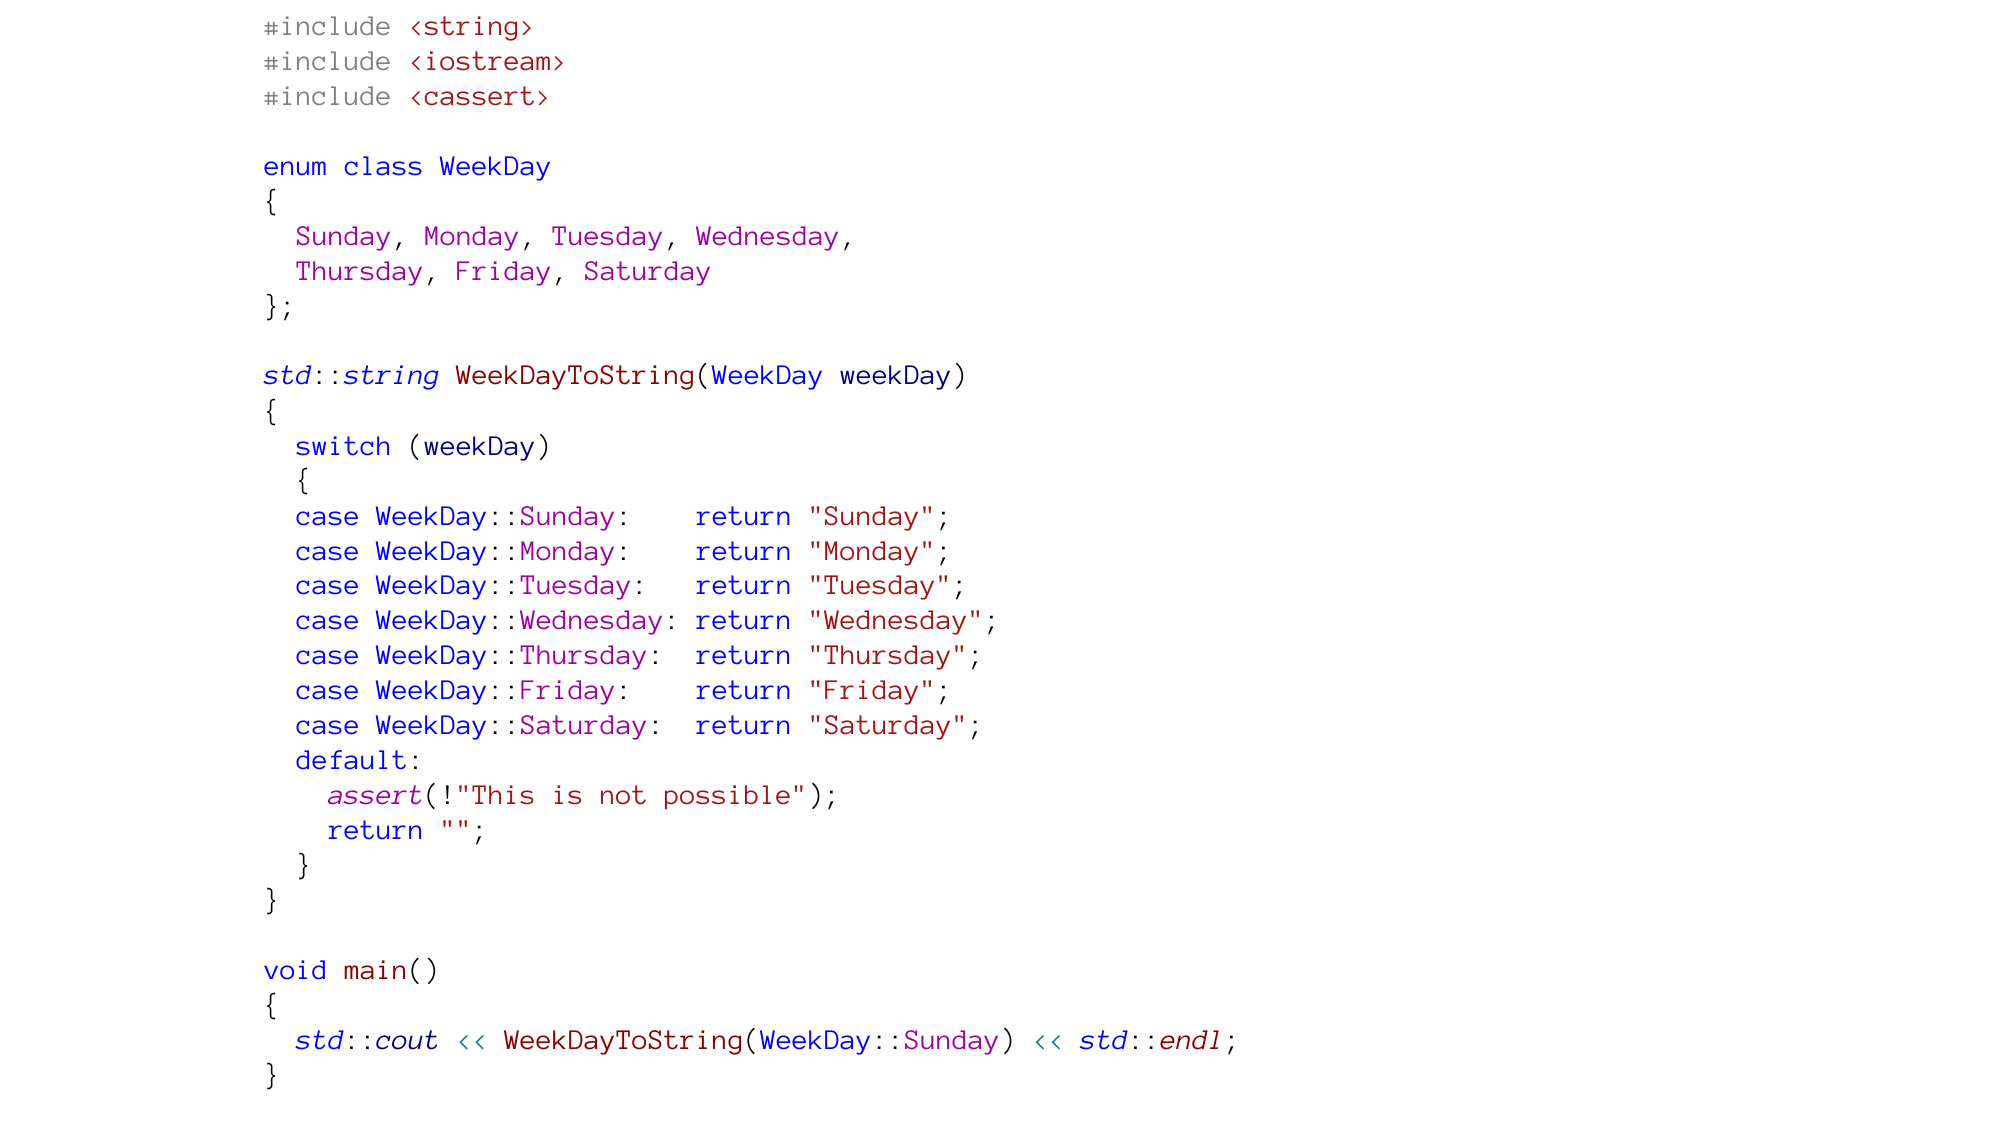

#include <string>
#include <iostream>
#include <cassert>

enum class WeekDay
{
  Sunday, Monday, Tuesday, Wednesday,
  Thursday, Friday, Saturday
};

std::string WeekDayToString(WeekDay weekDay)
{
  switch (weekDay)
  {
  case WeekDay::Sunday:    return "Sunday";
  case WeekDay::Monday:    return "Monday";
  case WeekDay::Tuesday:   return "Tuesday";
  case WeekDay::Wednesday: return "Wednesday";
  case WeekDay::Thursday:  return "Thursday";
  case WeekDay::Friday:    return "Friday";
  case WeekDay::Saturday:  return "Saturday";
  default:
    assert(!"This is not possible");
    return "";
  }
}

void main()
{
  std::cout << WeekDayToString(WeekDay::Sunday) << std::endl;
}